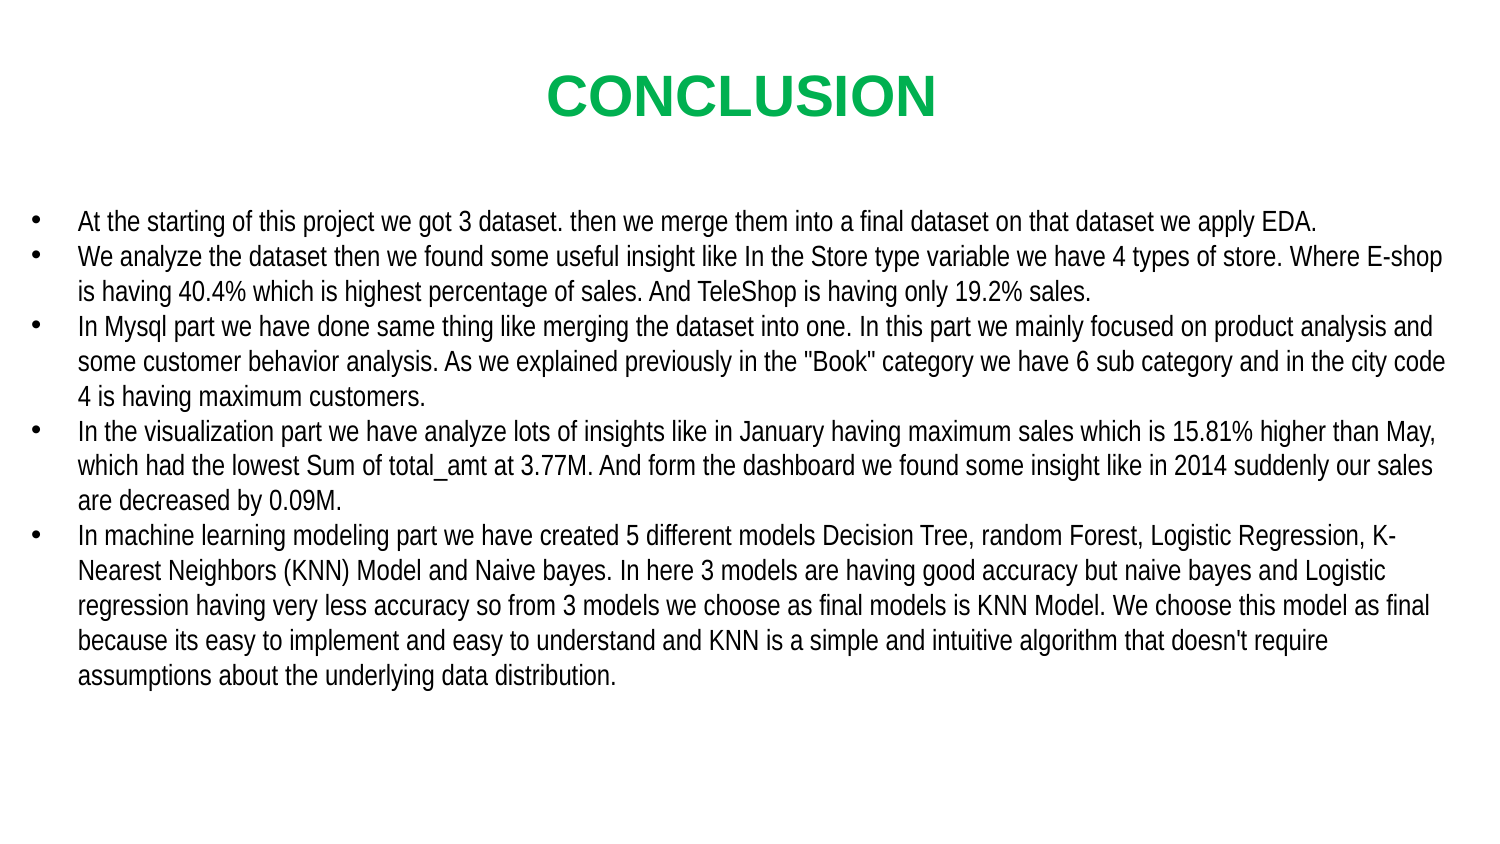

# CONCLUSION
At the starting of this project we got 3 dataset. then we merge them into a final dataset on that dataset we apply EDA.
We analyze the dataset then we found some useful insight like In the Store type variable we have 4 types of store. Where E-shop is having 40.4% which is highest percentage of sales. And TeleShop is having only 19.2% sales.
In Mysql part we have done same thing like merging the dataset into one. In this part we mainly focused on product analysis and some customer behavior analysis. As we explained previously in the "Book" category we have 6 sub category and in the city code 4 is having maximum customers.
In the visualization part we have analyze lots of insights like in January having maximum sales which is 15.81% higher than May, which had the lowest Sum of total_amt at 3.77M. And form the dashboard we found some insight like in 2014 suddenly our sales are decreased by 0.09M.
In machine learning modeling part we have created 5 different models Decision Tree, random Forest, Logistic Regression, K-Nearest Neighbors (KNN) Model and Naive bayes. In here 3 models are having good accuracy but naive bayes and Logistic regression having very less accuracy so from 3 models we choose as final models is KNN Model. We choose this model as final because its easy to implement and easy to understand and KNN is a simple and intuitive algorithm that doesn't require assumptions about the underlying data distribution.